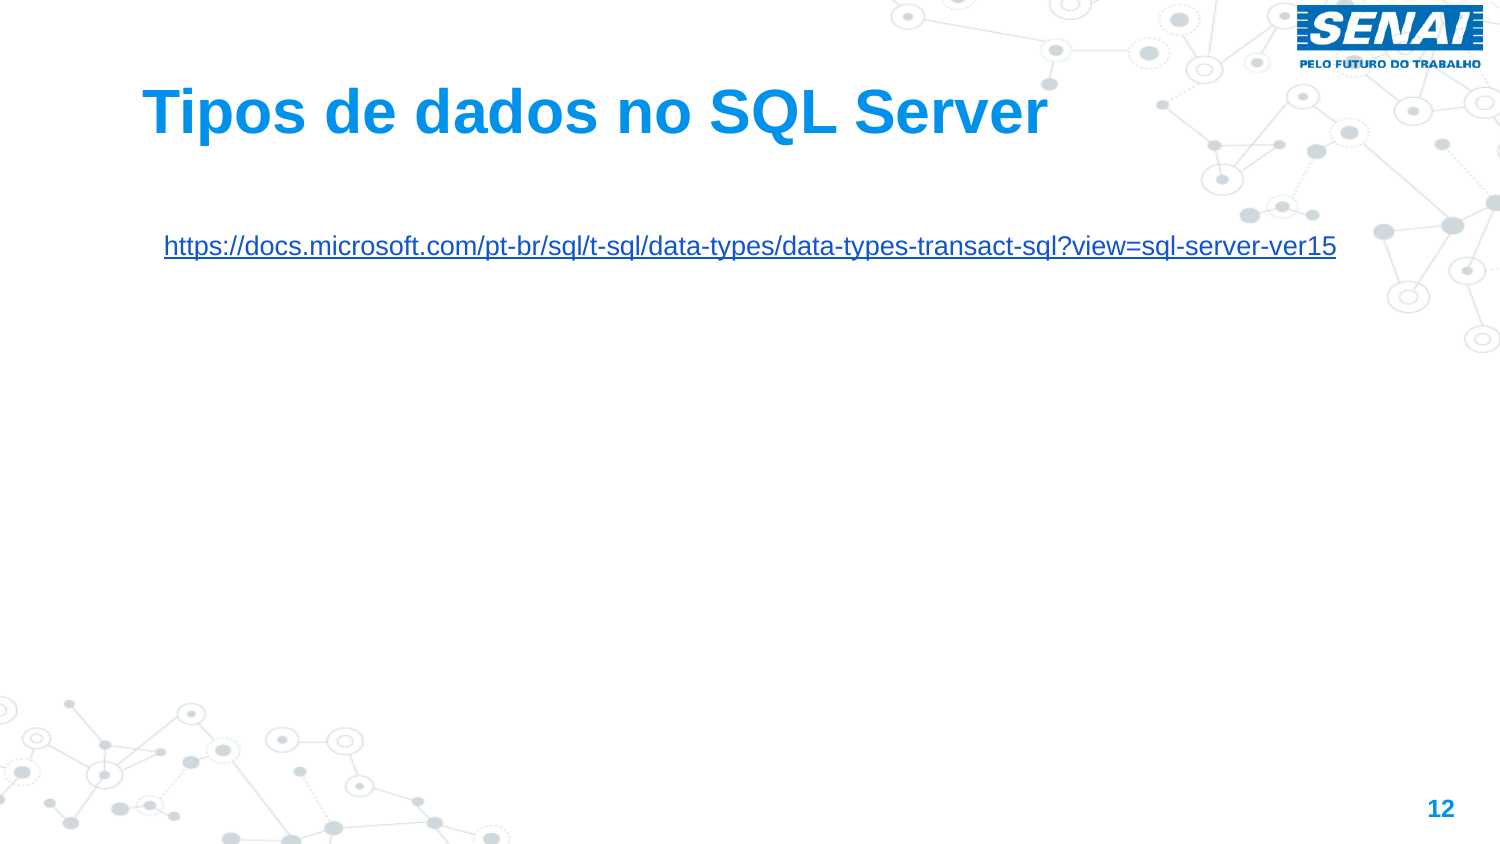

# Tipos de dados no SQL Server
https://docs.microsoft.com/pt-br/sql/t-sql/data-types/data-types-transact-sql?view=sql-server-ver15

12